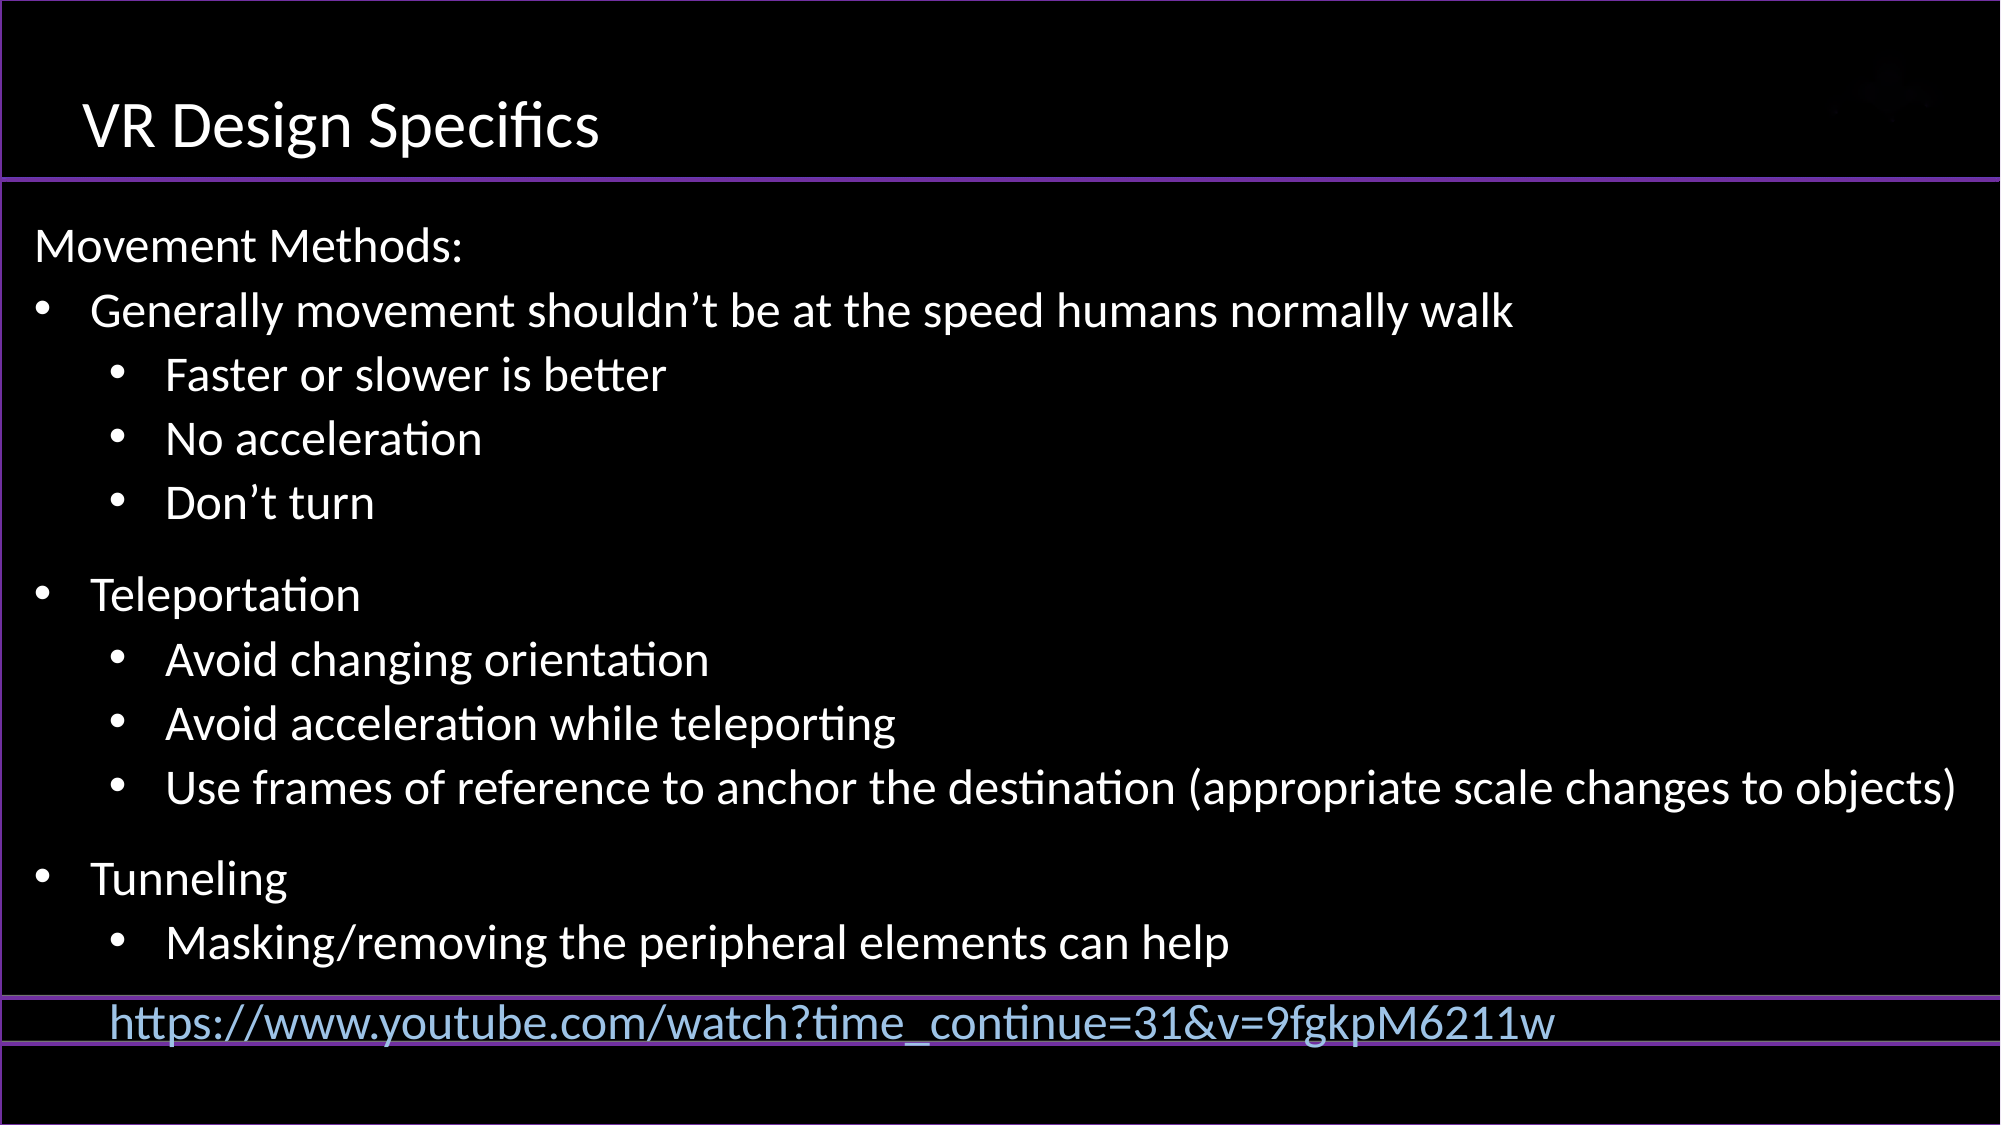

# VR Design Specifics
Movement Methods:
Generally movement shouldn’t be at the speed humans normally walk
Faster or slower is better
No acceleration
Don’t turn

Teleportation
Avoid changing orientation
Avoid acceleration while teleporting
Use frames of reference to anchor the destination (appropriate scale changes to objects)

Tunneling
Masking/removing the peripheral elements can help

https://www.youtube.com/watch?time_continue=31&v=9fgkpM6211w